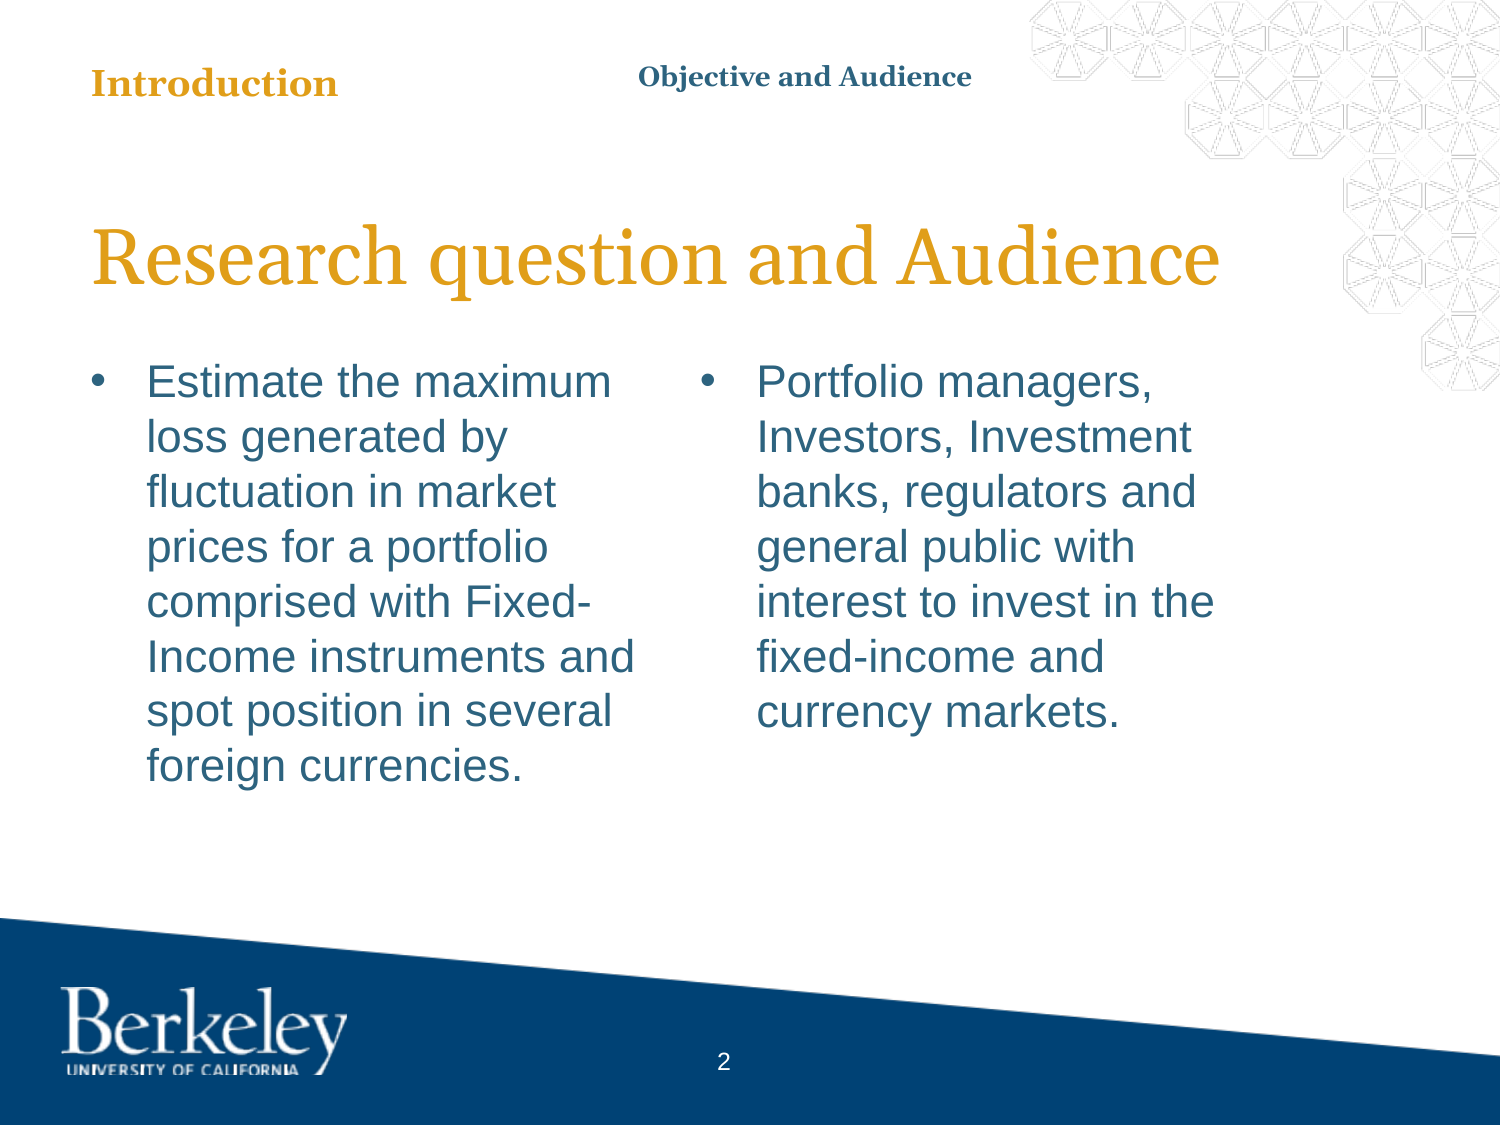

Objective and Audience
Introduction
# Research question and Audience
Portfolio managers, Investors, Investment banks, regulators and general public with interest to invest in the fixed-income and currency markets.
Estimate the maximum loss generated by fluctuation in market prices for a portfolio comprised with Fixed-Income instruments and spot position in several foreign currencies.